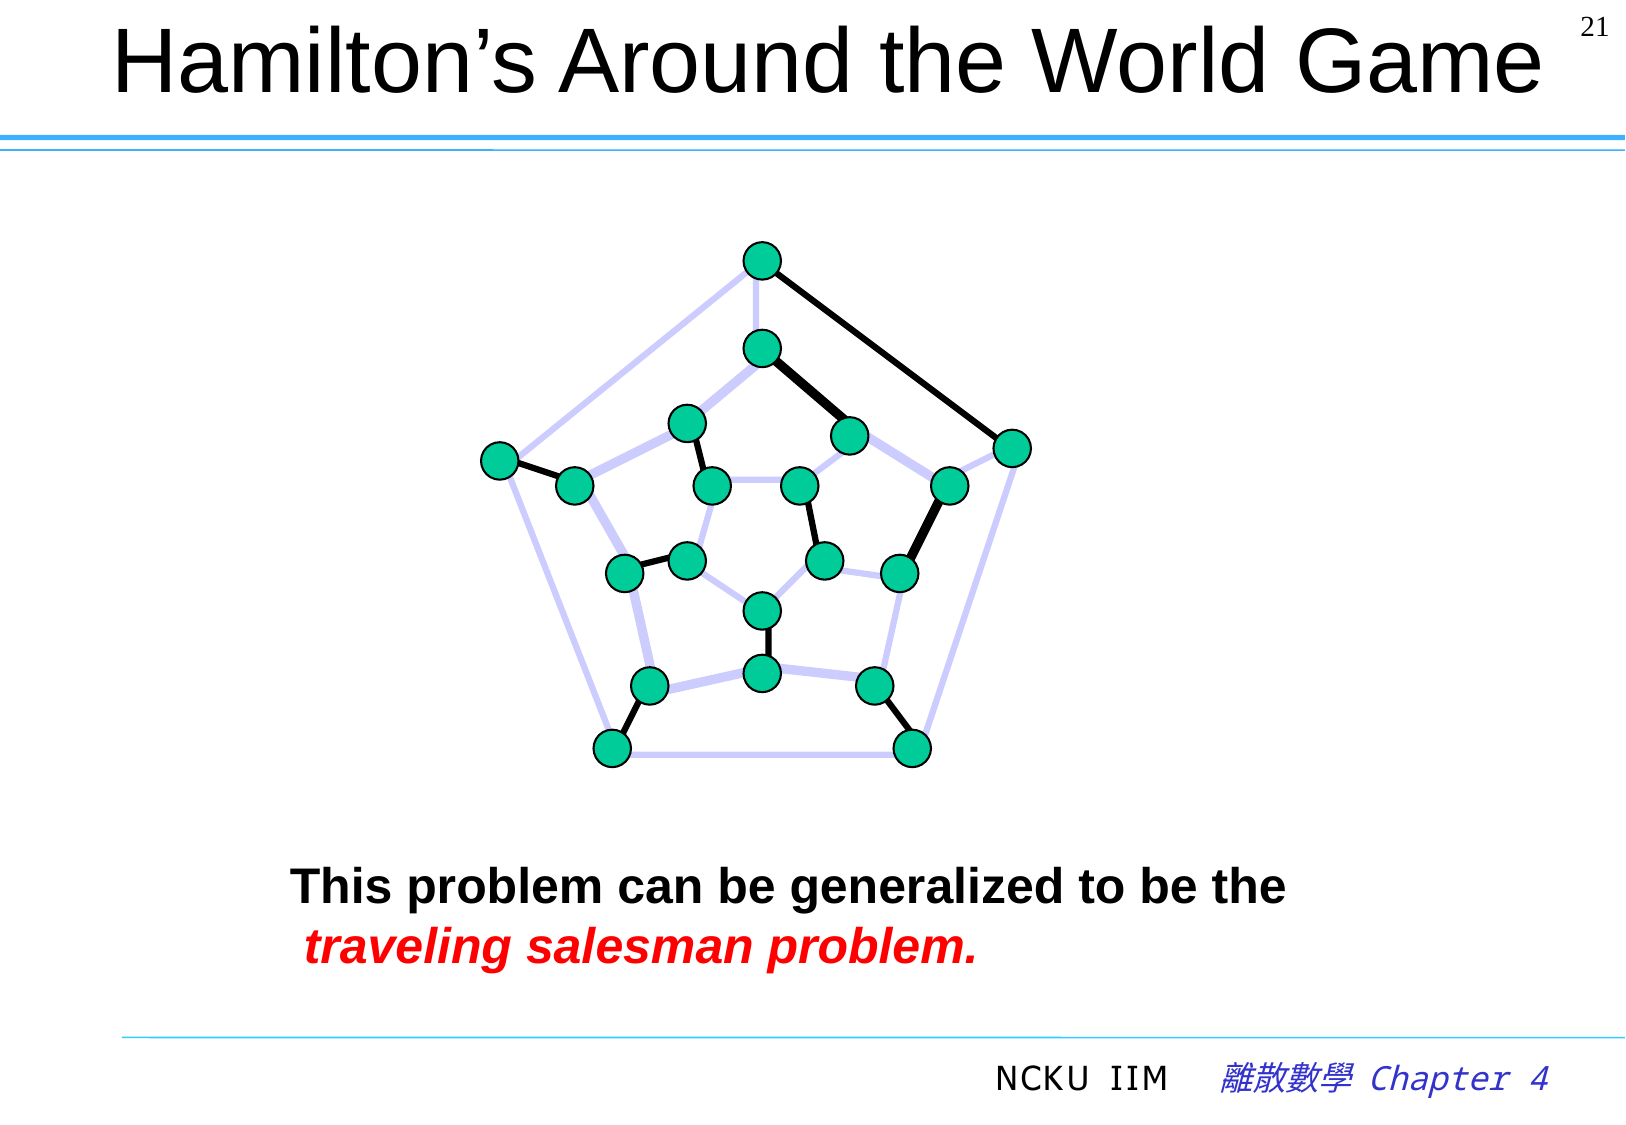

# Hamilton’s Around the World Game
21

This problem can be generalized to be the
 traveling salesman problem.